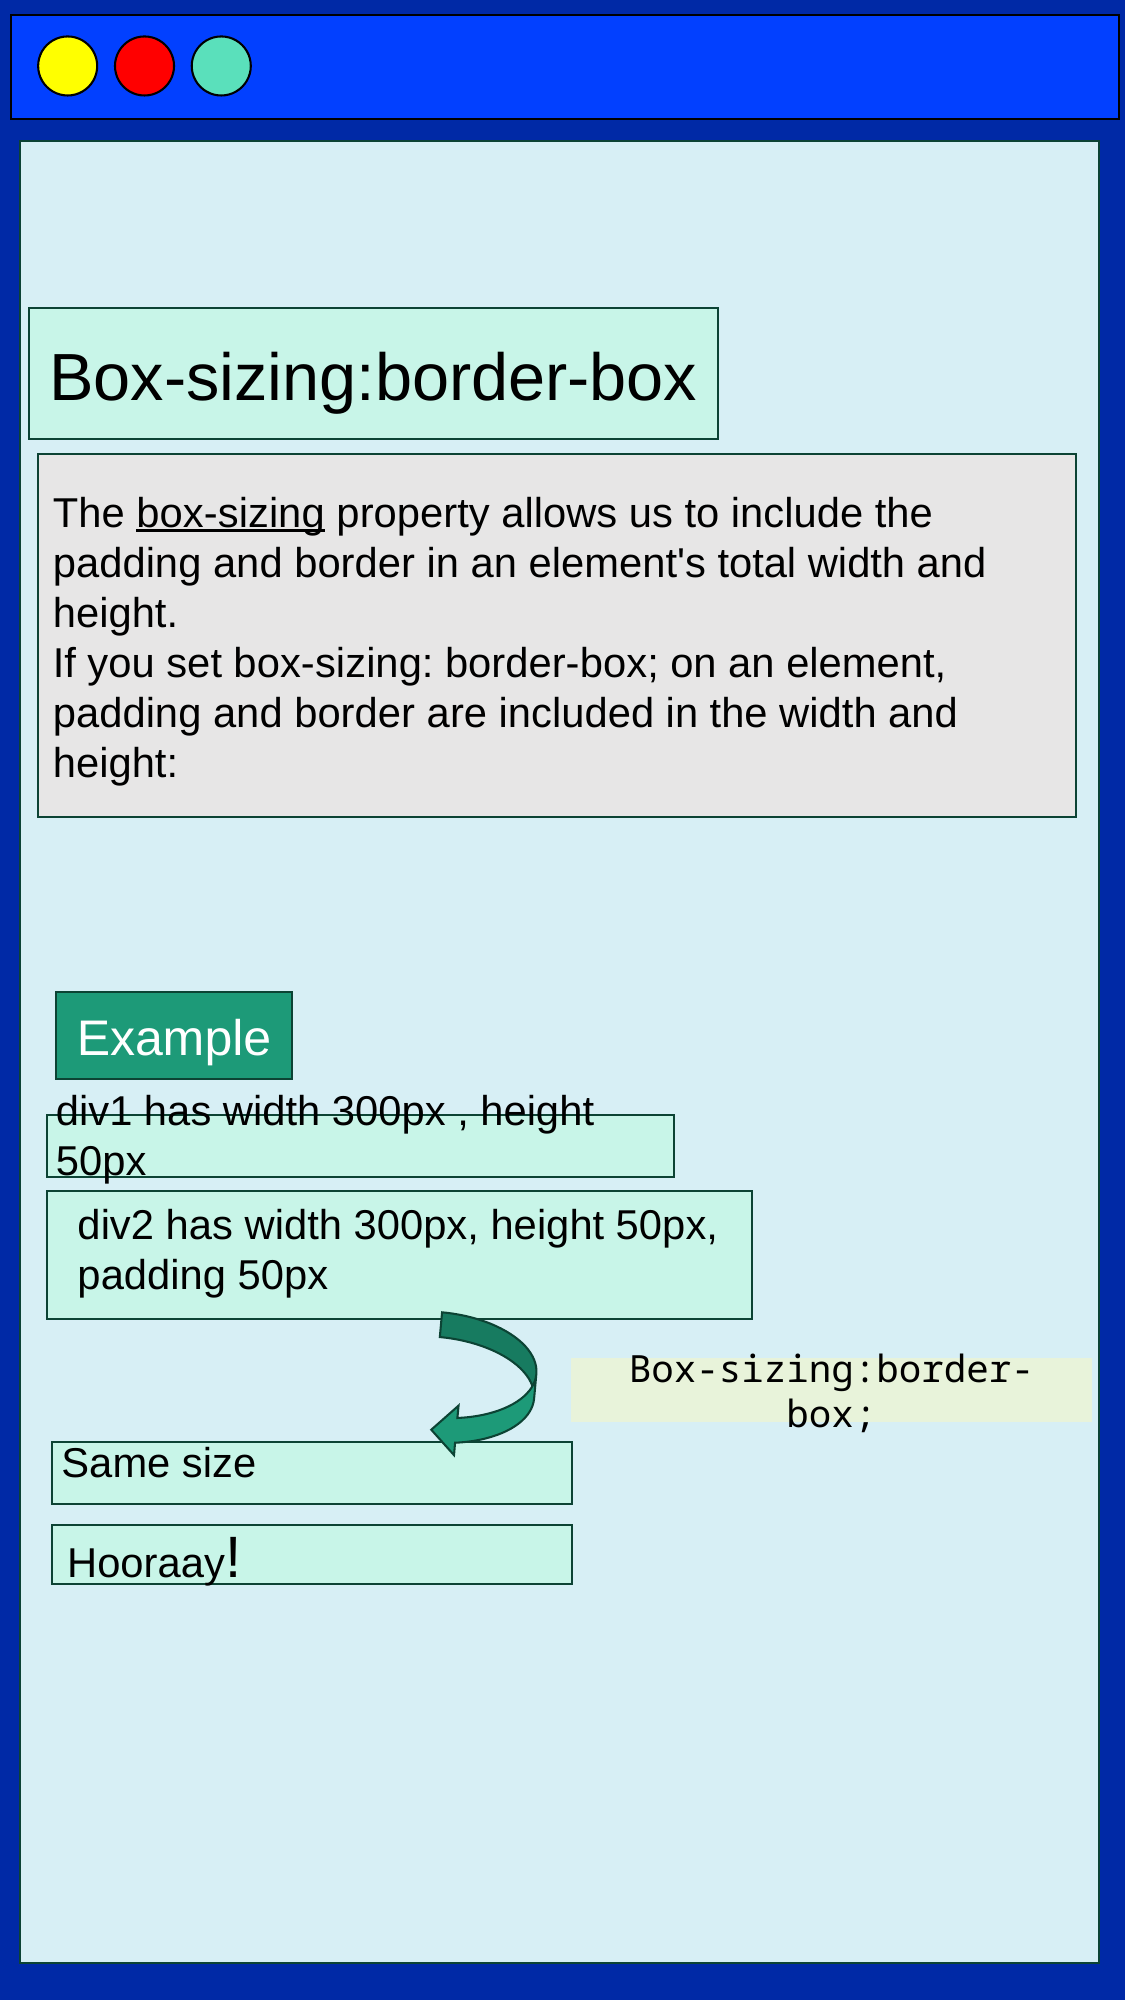

Box-sizing:border-box
The box-sizing property allows us to include the padding and border in an element's total width and height.
If you set box-sizing: border-box; on an element, padding and border are included in the width and height:
Example
div1 has width 300px , height 50px

div2 has width 300px, height 50px, padding 50px

Box-sizing:border-box;
Same size

Hooraay!